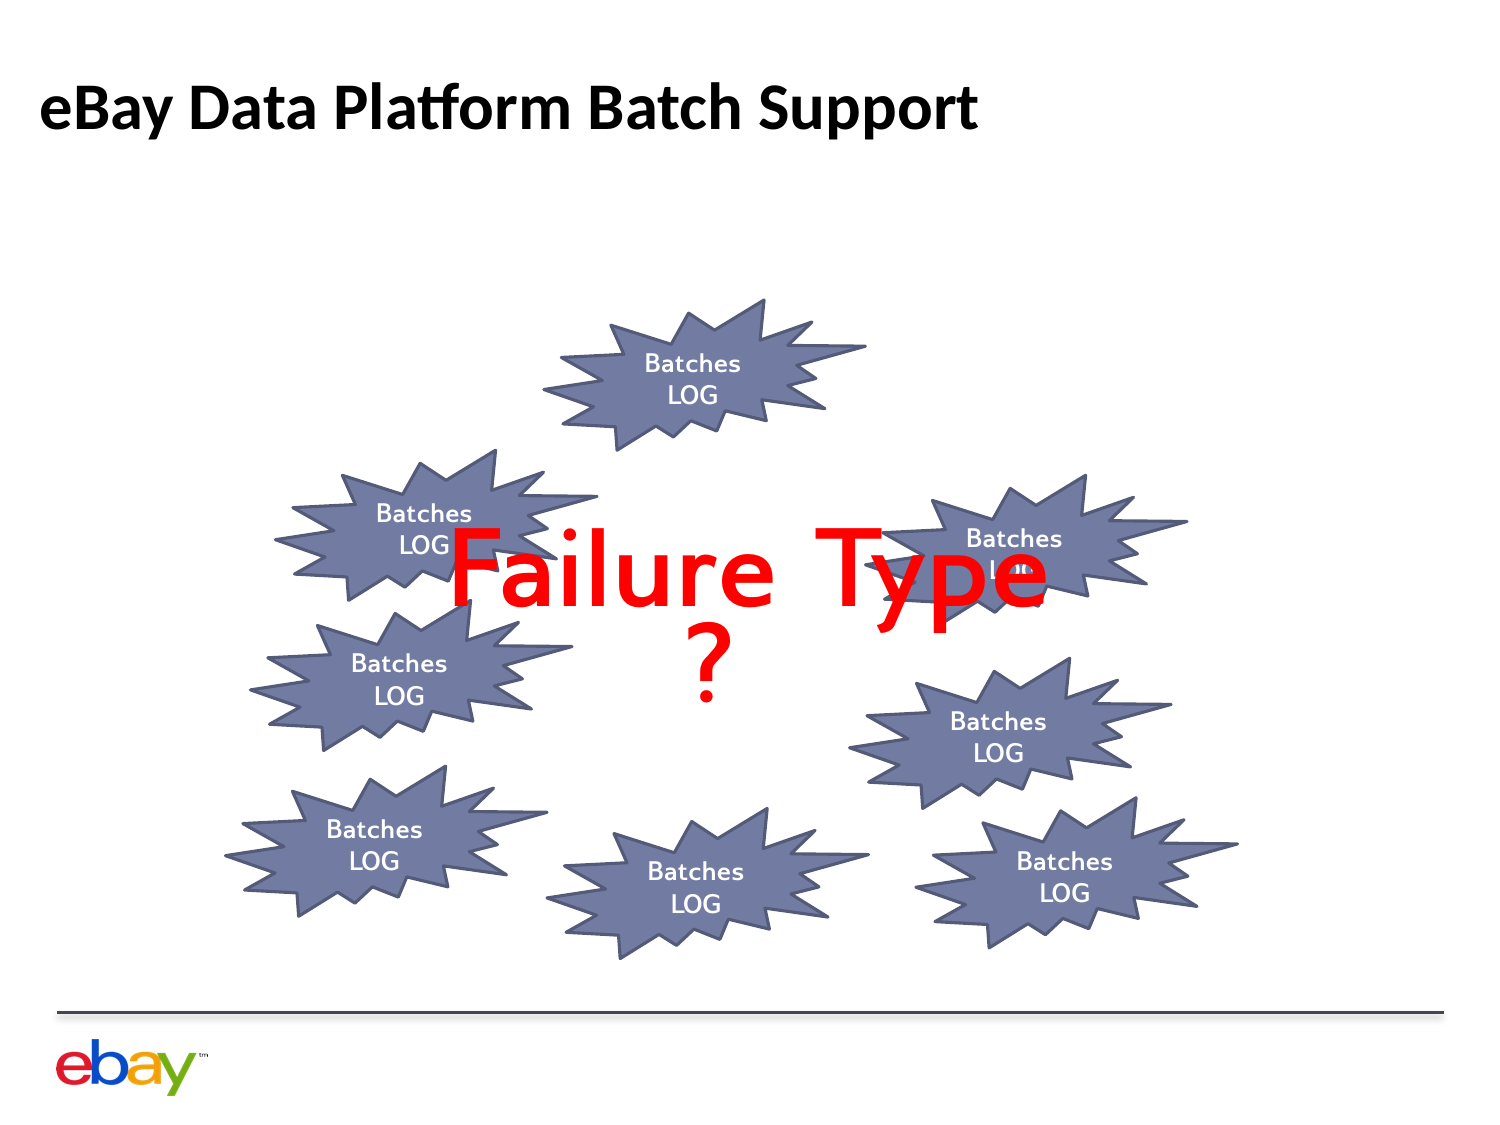

# eBay Data Platform Batch Support
Batches LOG
Batches LOG
Batches LOG
Failure Type
?
Batches LOG
Batches LOG
Batches LOG
Batches LOG
Batches LOG